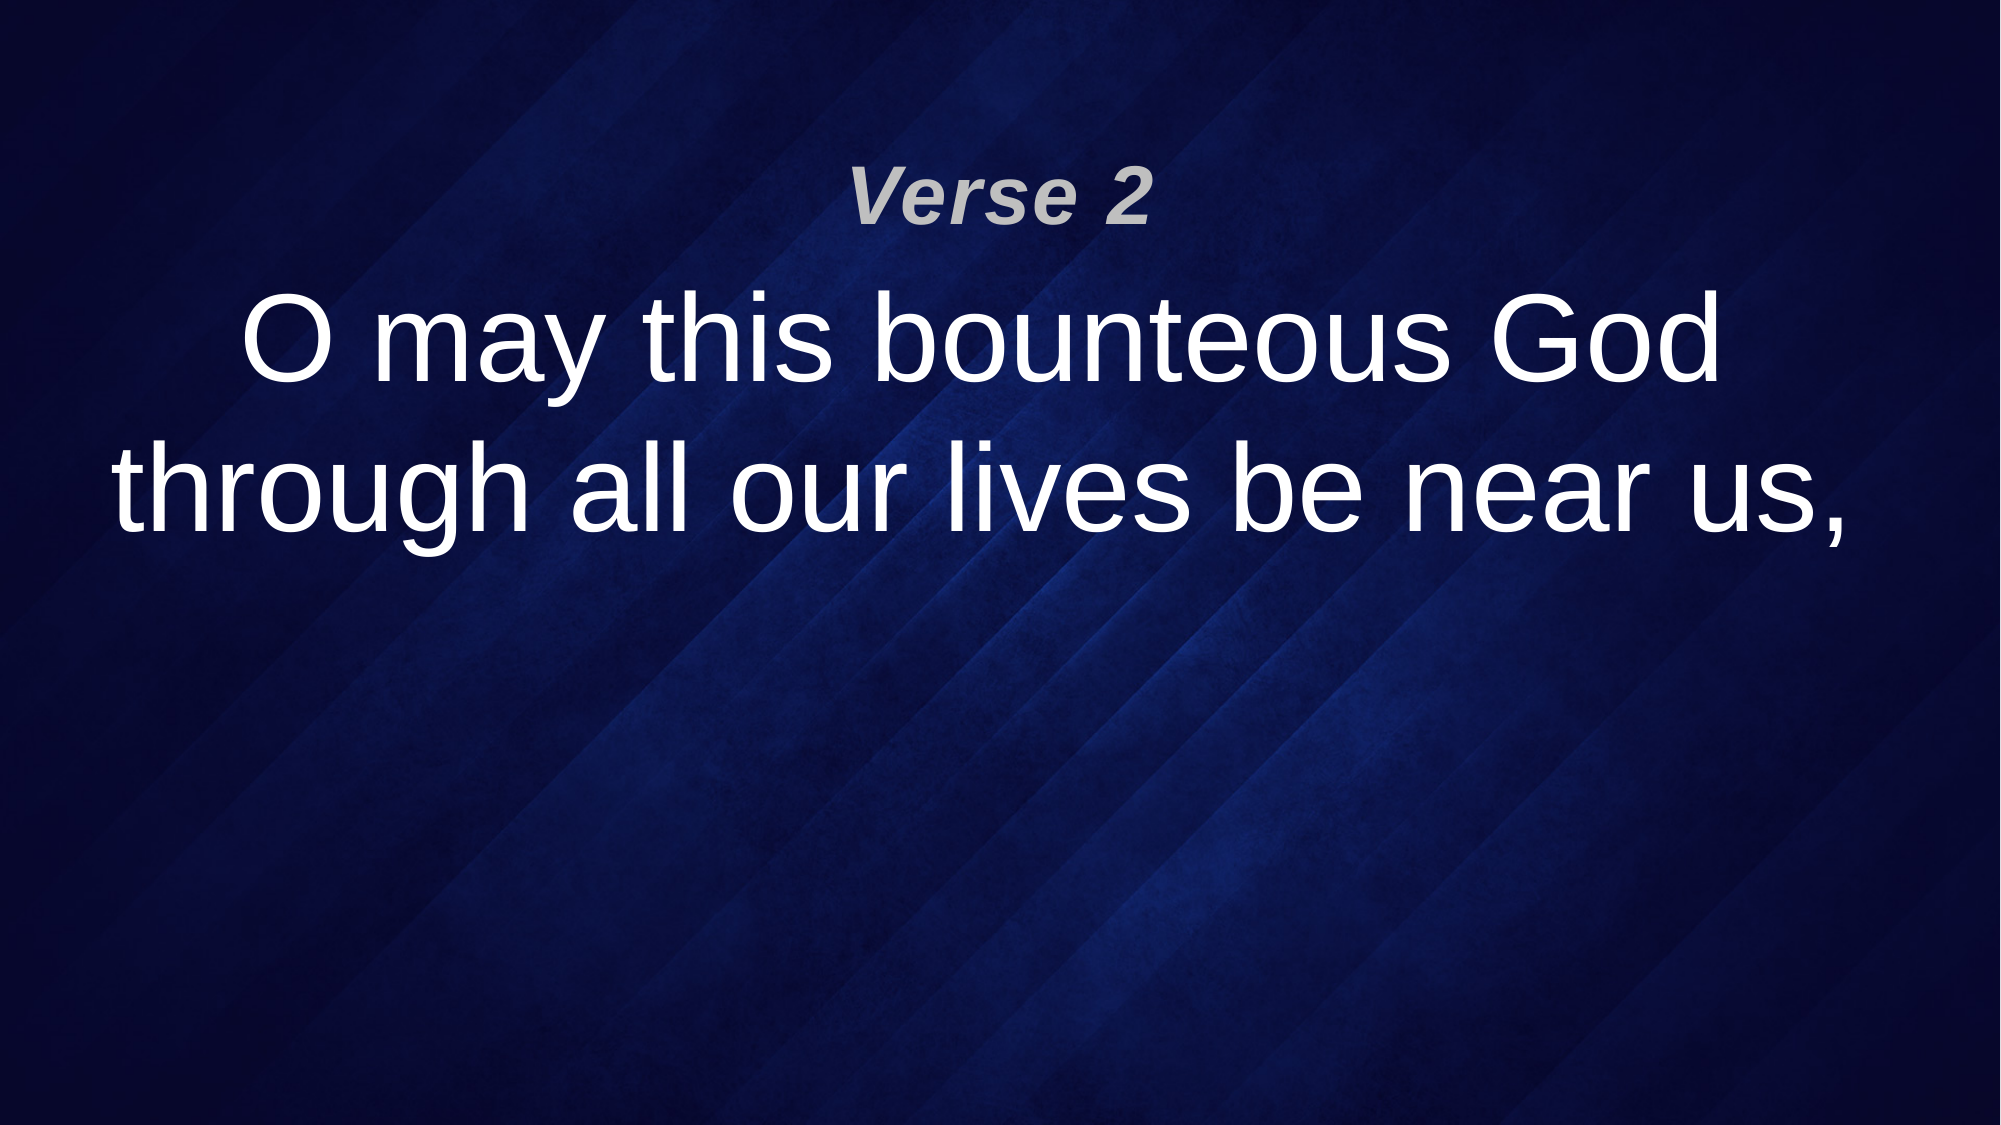

Verse 2
# O may this bounteous God through all our lives be near us,